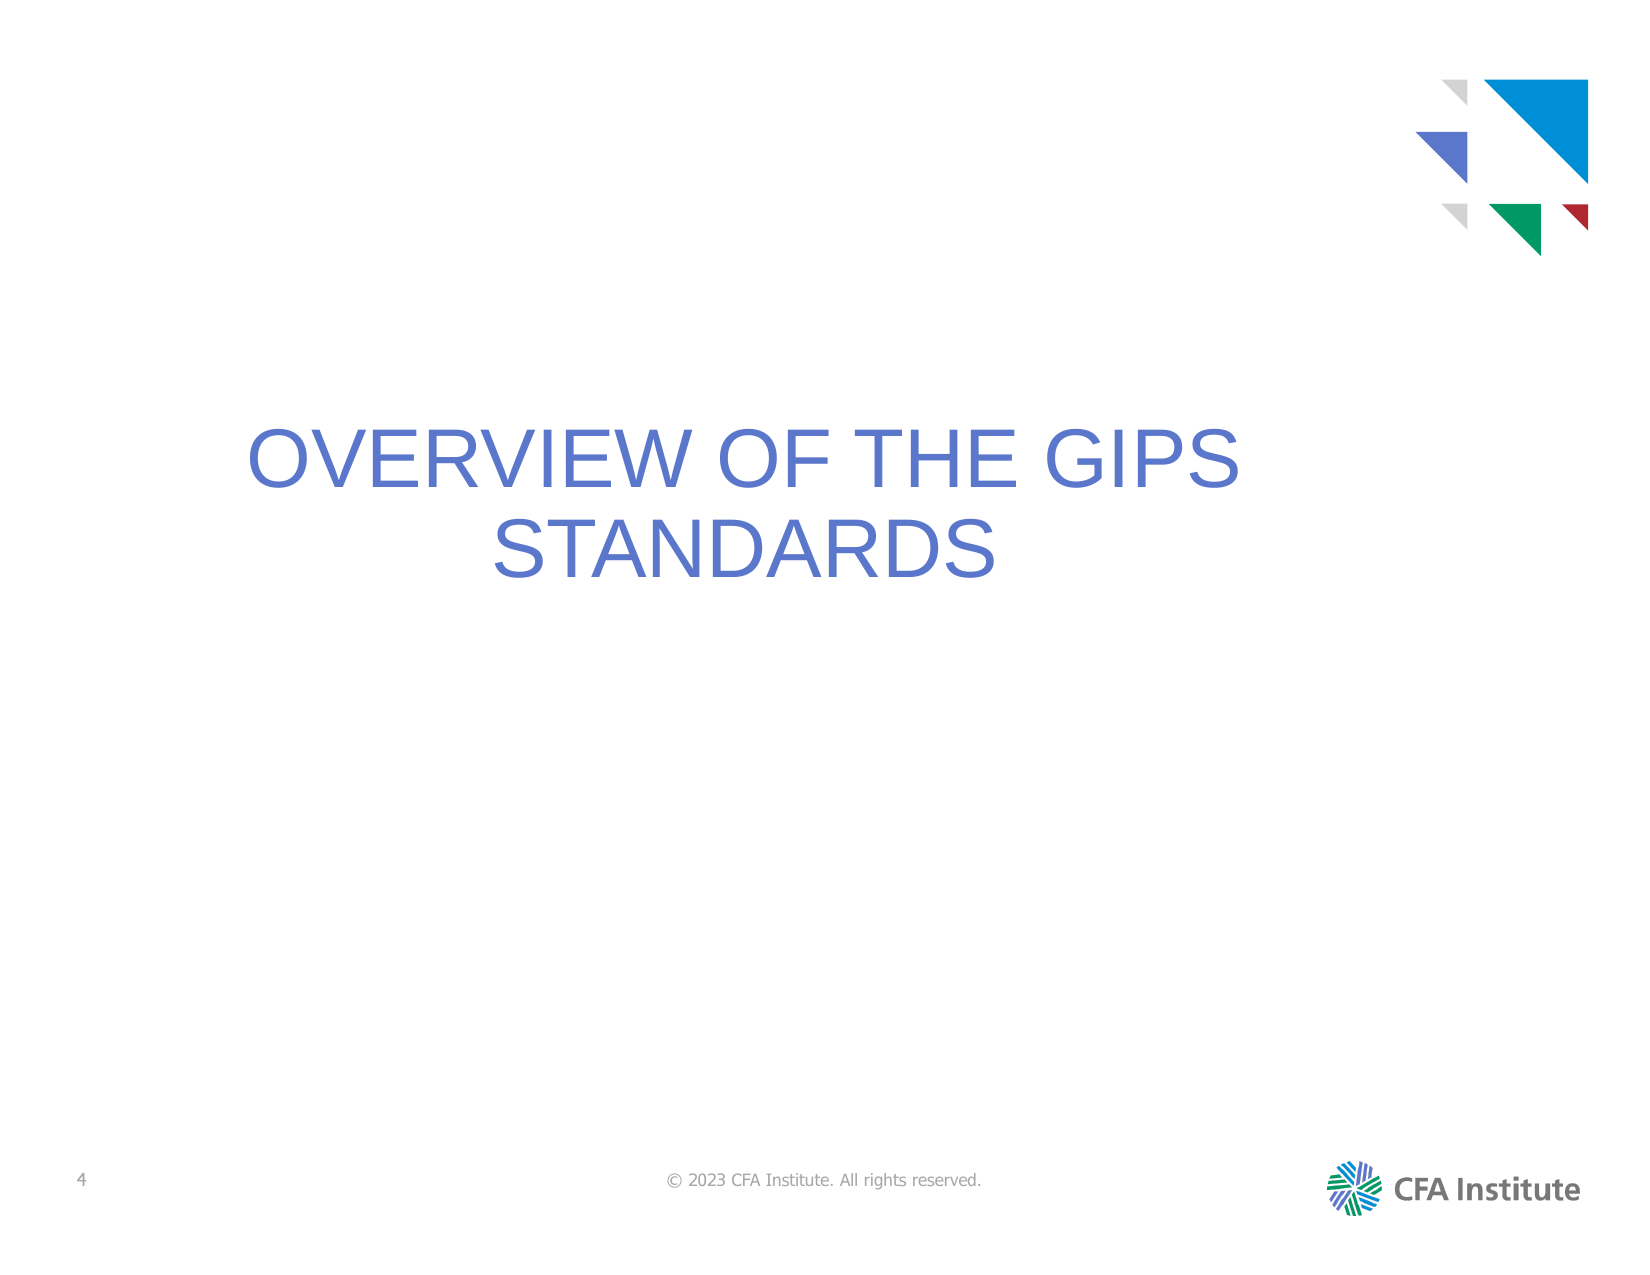

# OVERVIEW OF THE GIPS STANDARDS
4
© 2023 CFA Institute. All rights reserved.